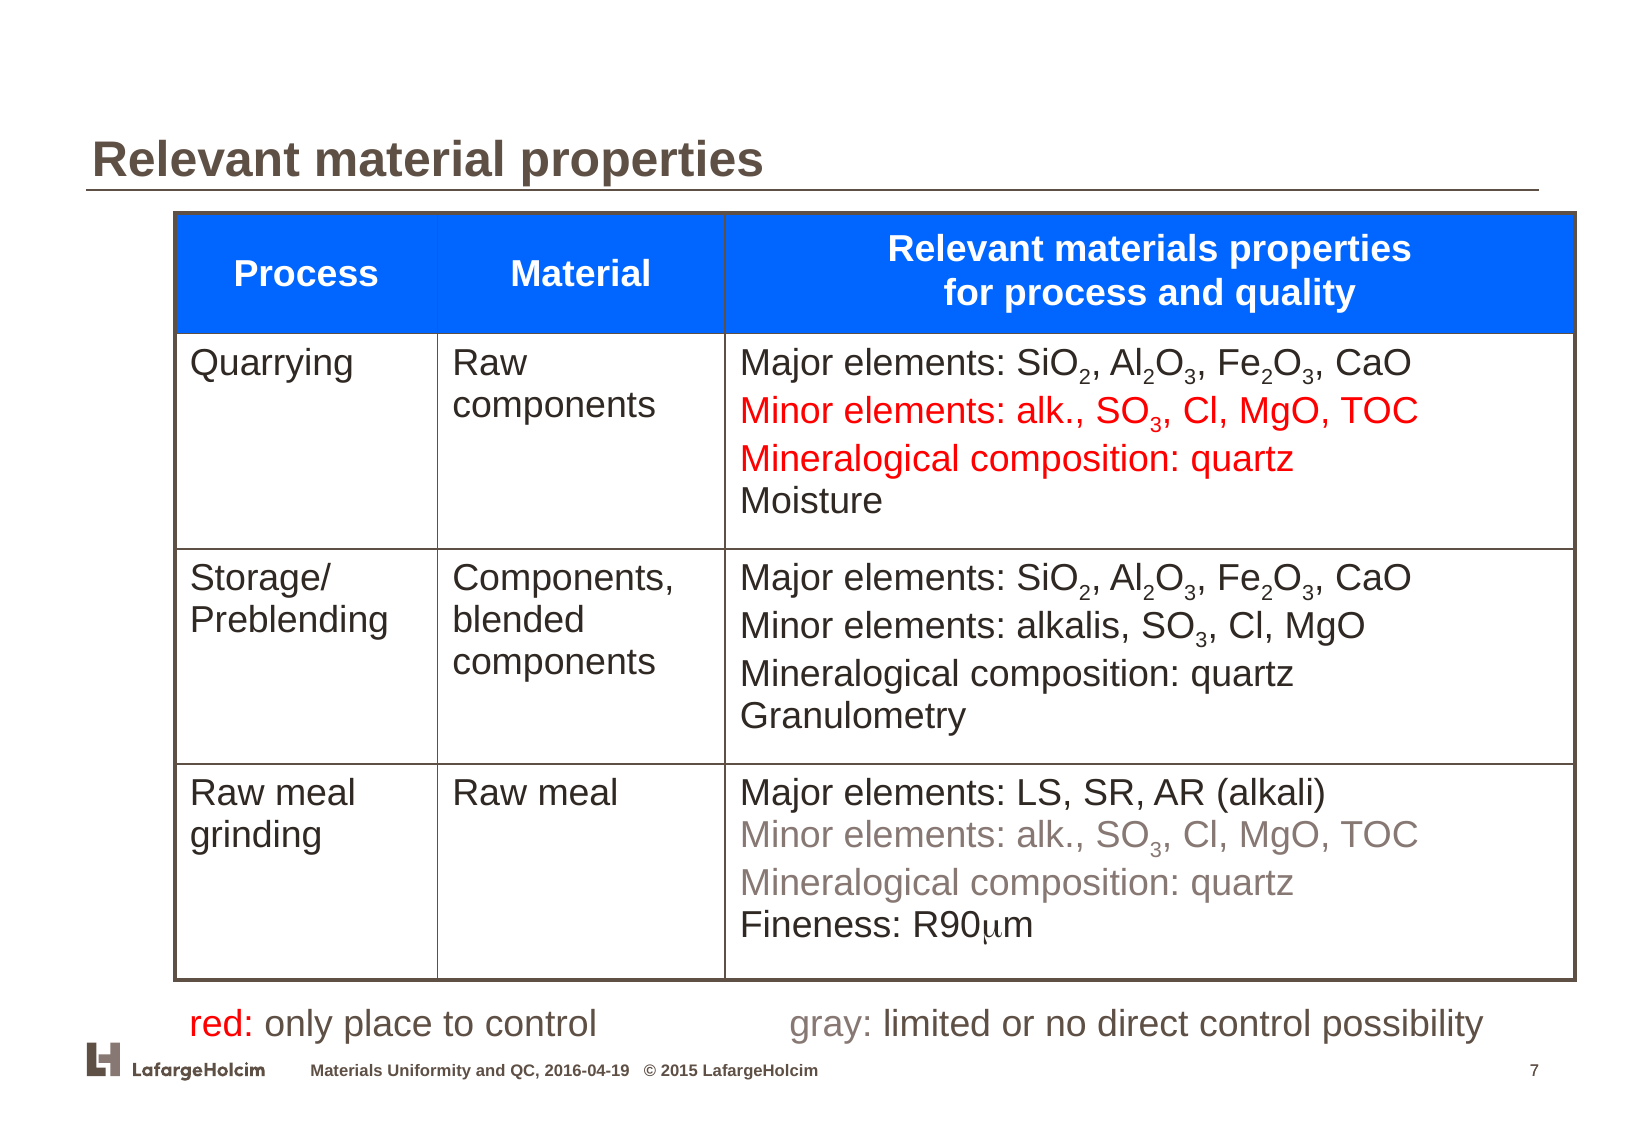

Relevant material properties
| Process | Material | Relevant materials properties for process and quality |
| --- | --- | --- |
| Quarrying | Raw components | Major elements: SiO2, Al2O3, Fe2O3, CaO Minor elements: alk., SO3, Cl, MgO, TOC Mineralogical composition: quartz Moisture |
| Storage/ Preblending | Components, blended components | Major elements: SiO2, Al2O3, Fe2O3, CaO Minor elements: alkalis, SO3, Cl, MgO Mineralogical composition: quartz Granulometry |
| Raw meal grinding | Raw meal | Major elements: LS, SR, AR (alkali) Minor elements: alk., SO3, Cl, MgO, TOC Mineralogical composition: quartz Fineness: R90μm |
red: only place to control		gray: limited or no direct control possibility
Materials Uniformity and QC, 2016-04-19   © 2015 LafargeHolcim
7
7